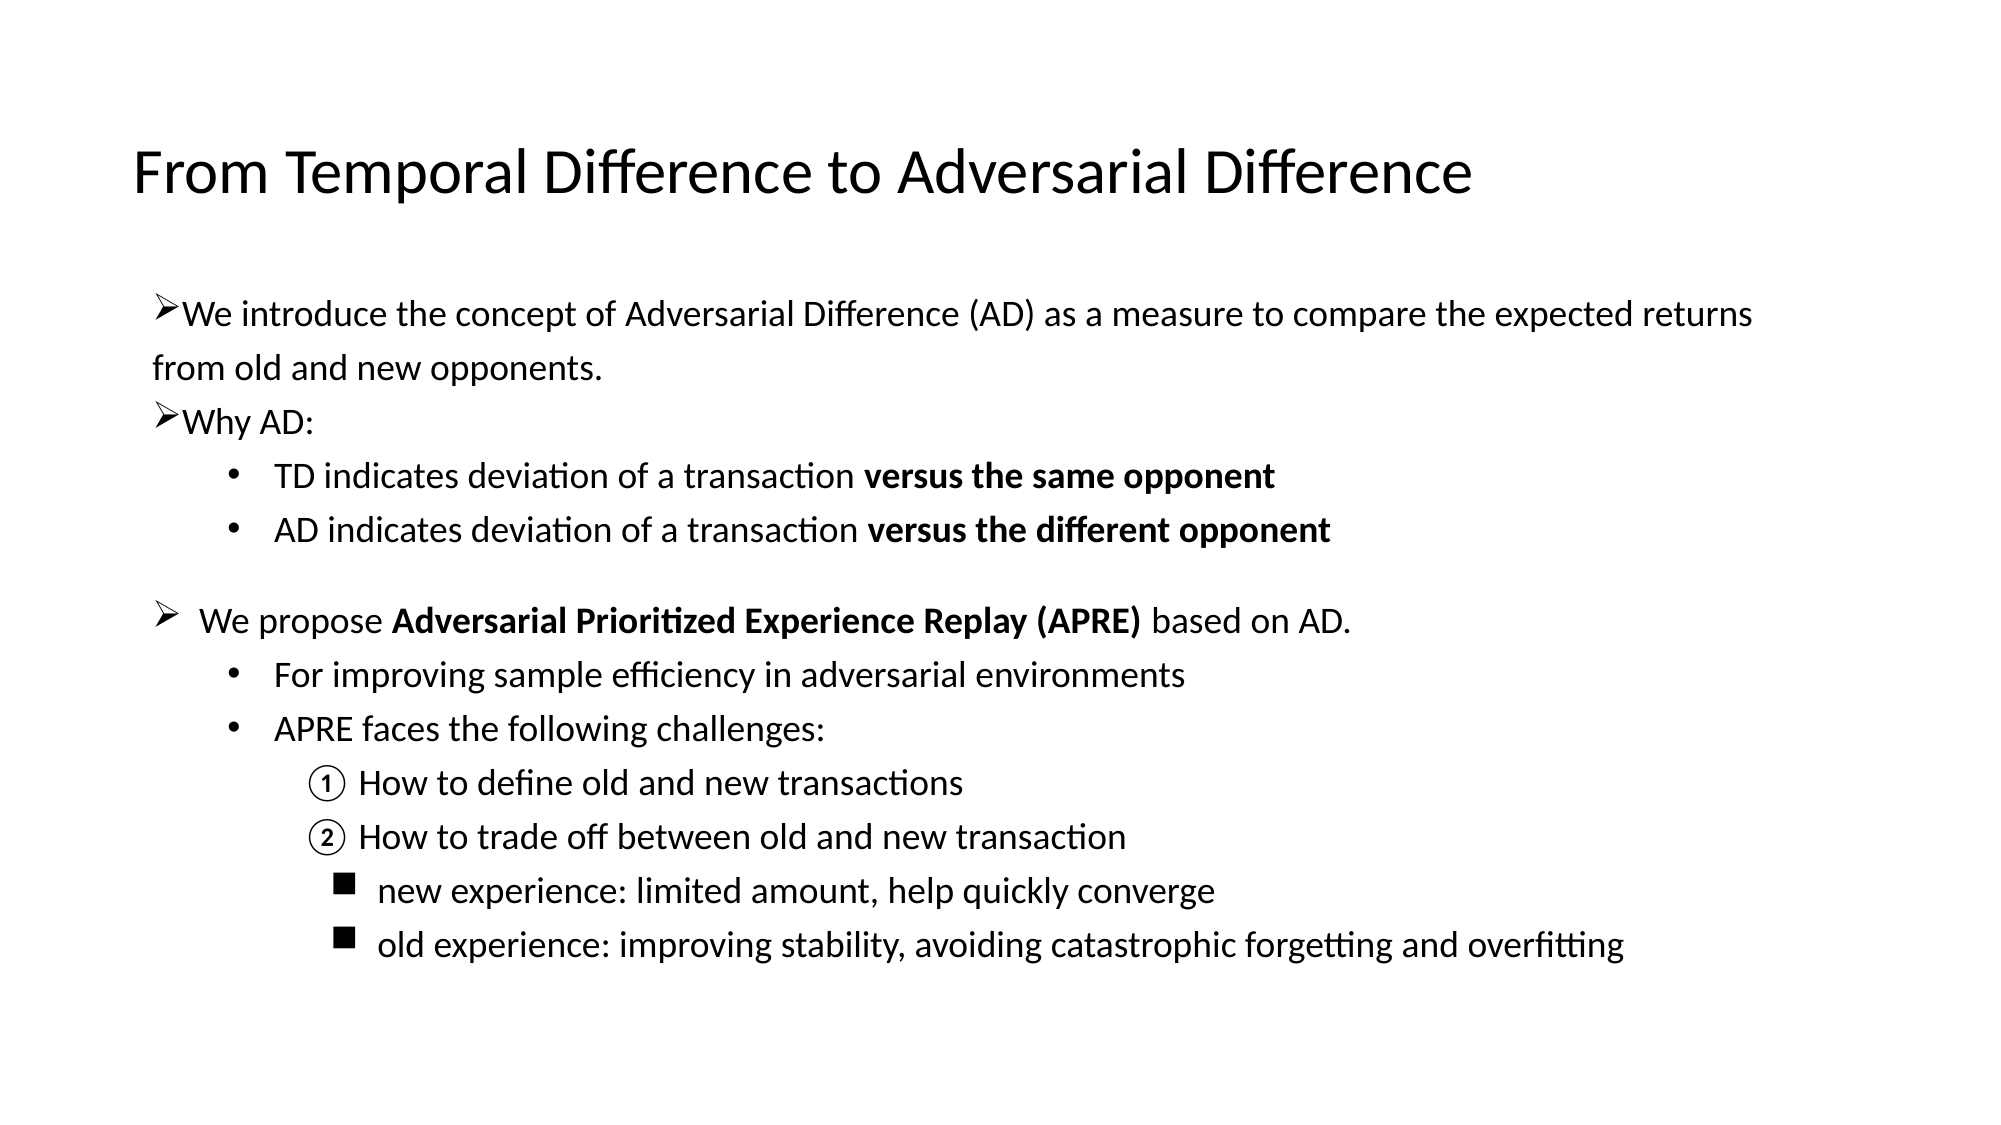

# From Temporal Difference to Adversarial Difference
We introduce the concept of Adversarial Difference (AD) as a measure to compare the expected returns from old and new opponents.
Why AD:
TD indicates deviation of a transaction versus the same opponent
AD indicates deviation of a transaction versus the different opponent

We propose Adversarial Prioritized Experience Replay (APRE) based on AD.
For improving sample efficiency in adversarial environments
APRE faces the following challenges:
How to define old and new transactions
How to trade off between old and new transaction
new experience: limited amount, help quickly converge
old experience: improving stability, avoiding catastrophic forgetting and overfitting

6